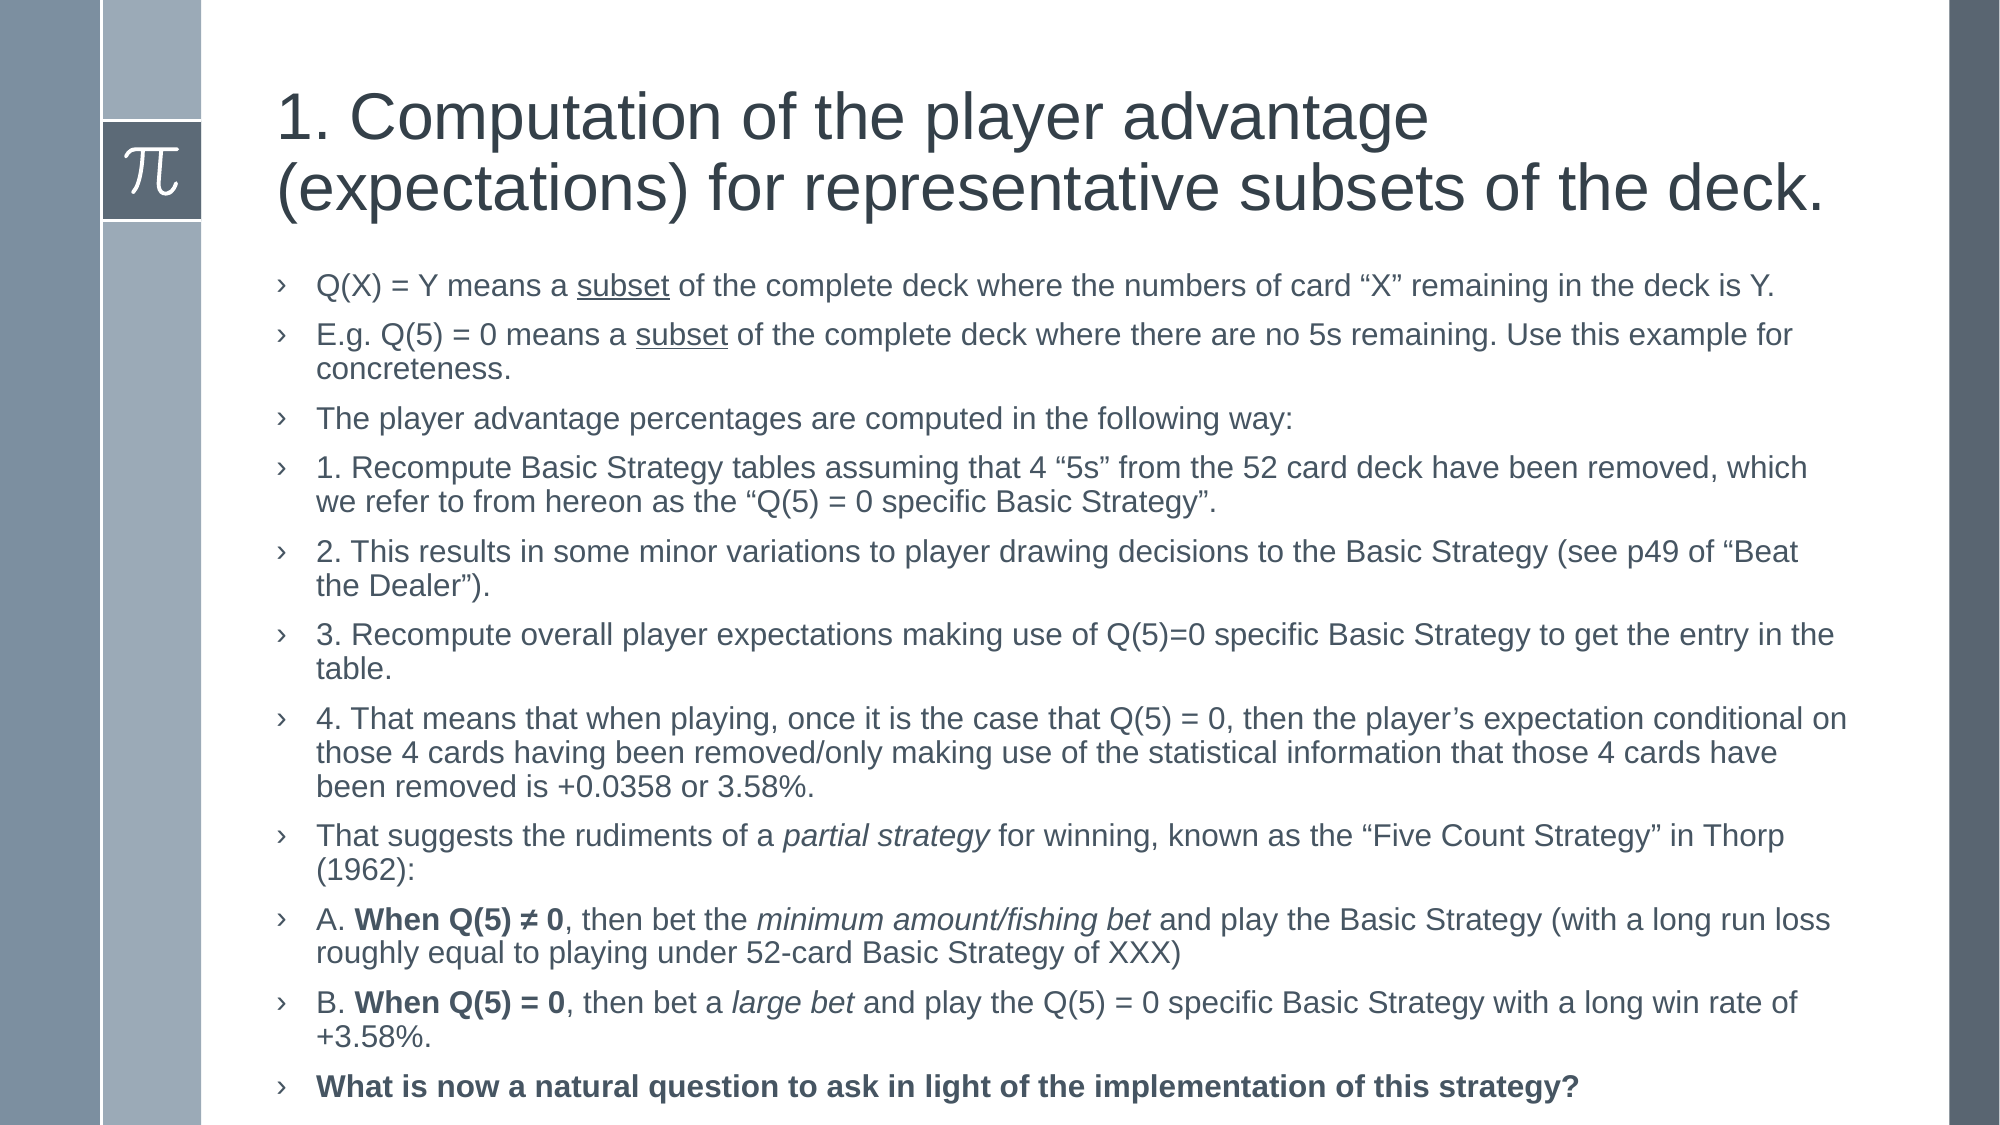

# 1. Computation of the player advantage (expectations) for representative subsets of the deck.
Q(X) = Y means a subset of the complete deck where the numbers of card “X” remaining in the deck is Y.
E.g. Q(5) = 0 means a subset of the complete deck where there are no 5s remaining. Use this example for concreteness.
The player advantage percentages are computed in the following way:
1. Recompute Basic Strategy tables assuming that 4 “5s” from the 52 card deck have been removed, which we refer to from hereon as the “Q(5) = 0 specific Basic Strategy”.
2. This results in some minor variations to player drawing decisions to the Basic Strategy (see p49 of “Beat the Dealer”).
3. Recompute overall player expectations making use of Q(5)=0 specific Basic Strategy to get the entry in the table.
4. That means that when playing, once it is the case that Q(5) = 0, then the player’s expectation conditional on those 4 cards having been removed/only making use of the statistical information that those 4 cards have been removed is +0.0358 or 3.58%.
That suggests the rudiments of a partial strategy for winning, known as the “Five Count Strategy” in Thorp (1962):
A. When Q(5) ≠ 0, then bet the minimum amount/fishing bet and play the Basic Strategy (with a long run loss roughly equal to playing under 52-card Basic Strategy of XXX)
B. When Q(5) = 0, then bet a large bet and play the Q(5) = 0 specific Basic Strategy with a long win rate of +3.58%.
What is now a natural question to ask in light of the implementation of this strategy?